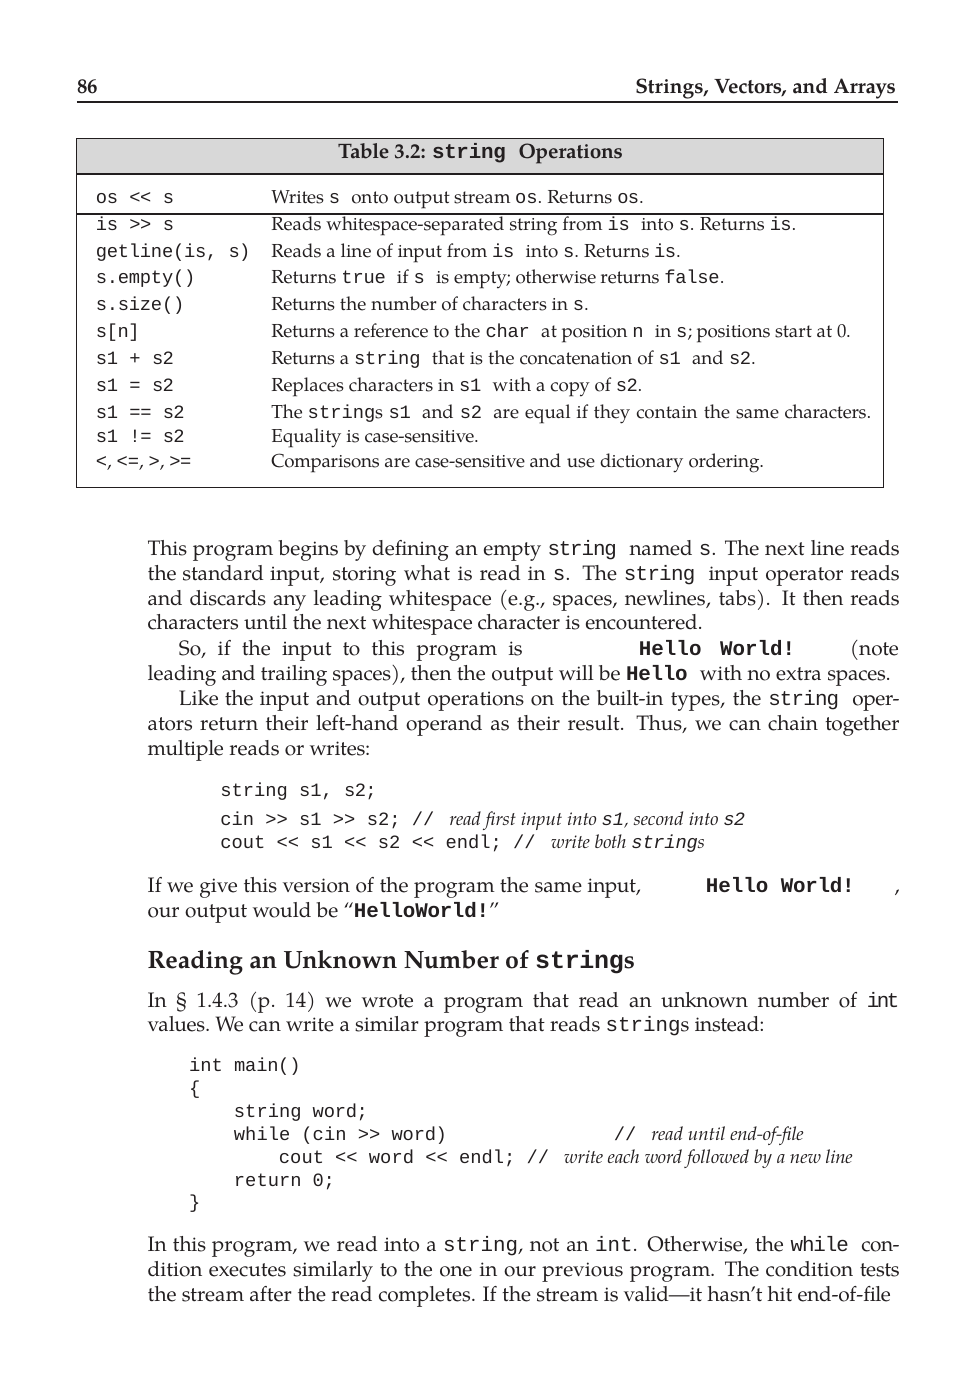

86
Strings, Vectors, and Arrays

| Table 3.2: string Operations |  |
| --- | --- |
| os << s | Writes s onto output stream os. Returns os. |
| is >> s | Reads whitespace-separated string from is into s. Returns is. |
| getline(is, s) | Reads a line of input from is into s. Returns is. |
| s.empty() | Returns true if s is empty; otherwise returns false. |
| s.size() | Returns the number of characters in s. |
| s[n] | Returns a reference to the char at position n in s; positions start at 0. |
| s1 + s2 | Returns a string that is the concatenation of s1 and s2. |
| s1 = s2 | Replaces characters in s1 with a copy of s2. |
| s1 == s2 | The strings s1 and s2 are equal if they contain the same characters. |
| s1 != s2 | Equality is case-sensitive. |
| <, <=, >, >= | Comparisons are case-sensitive and use dictionary ordering. |
This program begins by defining an empty string named s. The next line reads the standard input, storing what is read in s. The string input operator reads and discards any leading whitespace (e.g., spaces, newlines, tabs). It then reads characters until the next whitespace character is encountered.
So, if the input to this program is	Hello World!  (note leading and trailing spaces), then the output will be Hello with no extra spaces.
Like the input and output operations on the built-in types, the string oper- ators return their left-hand operand as their result. Thus, we can chain together multiple reads or writes:
string s1, s2;
cin >> s1 >> s2; // read first input into s1, second into s2
cout << s1 << s2 << endl; // write both strings
If we give this version of the program the same input, our output would be “HelloWorld!”
Reading an Unknown Number of strings
Hello World!	,
In § 1.4.3 (p. 14) we wrote a program that read an unknown number of int values. We can write a similar program that reads strings instead:
int main()
{
string word;
while (cin >> word)	// read until end-of-file
cout << word << endl; // write each word followed by a new line
return 0;
}

In this program, we read into a string, not an int. Otherwise, the while con- dition executes similarly to the one in our previous program. The condition tests the stream after the read completes. If the stream is valid—it hasn’t hit end-of-file